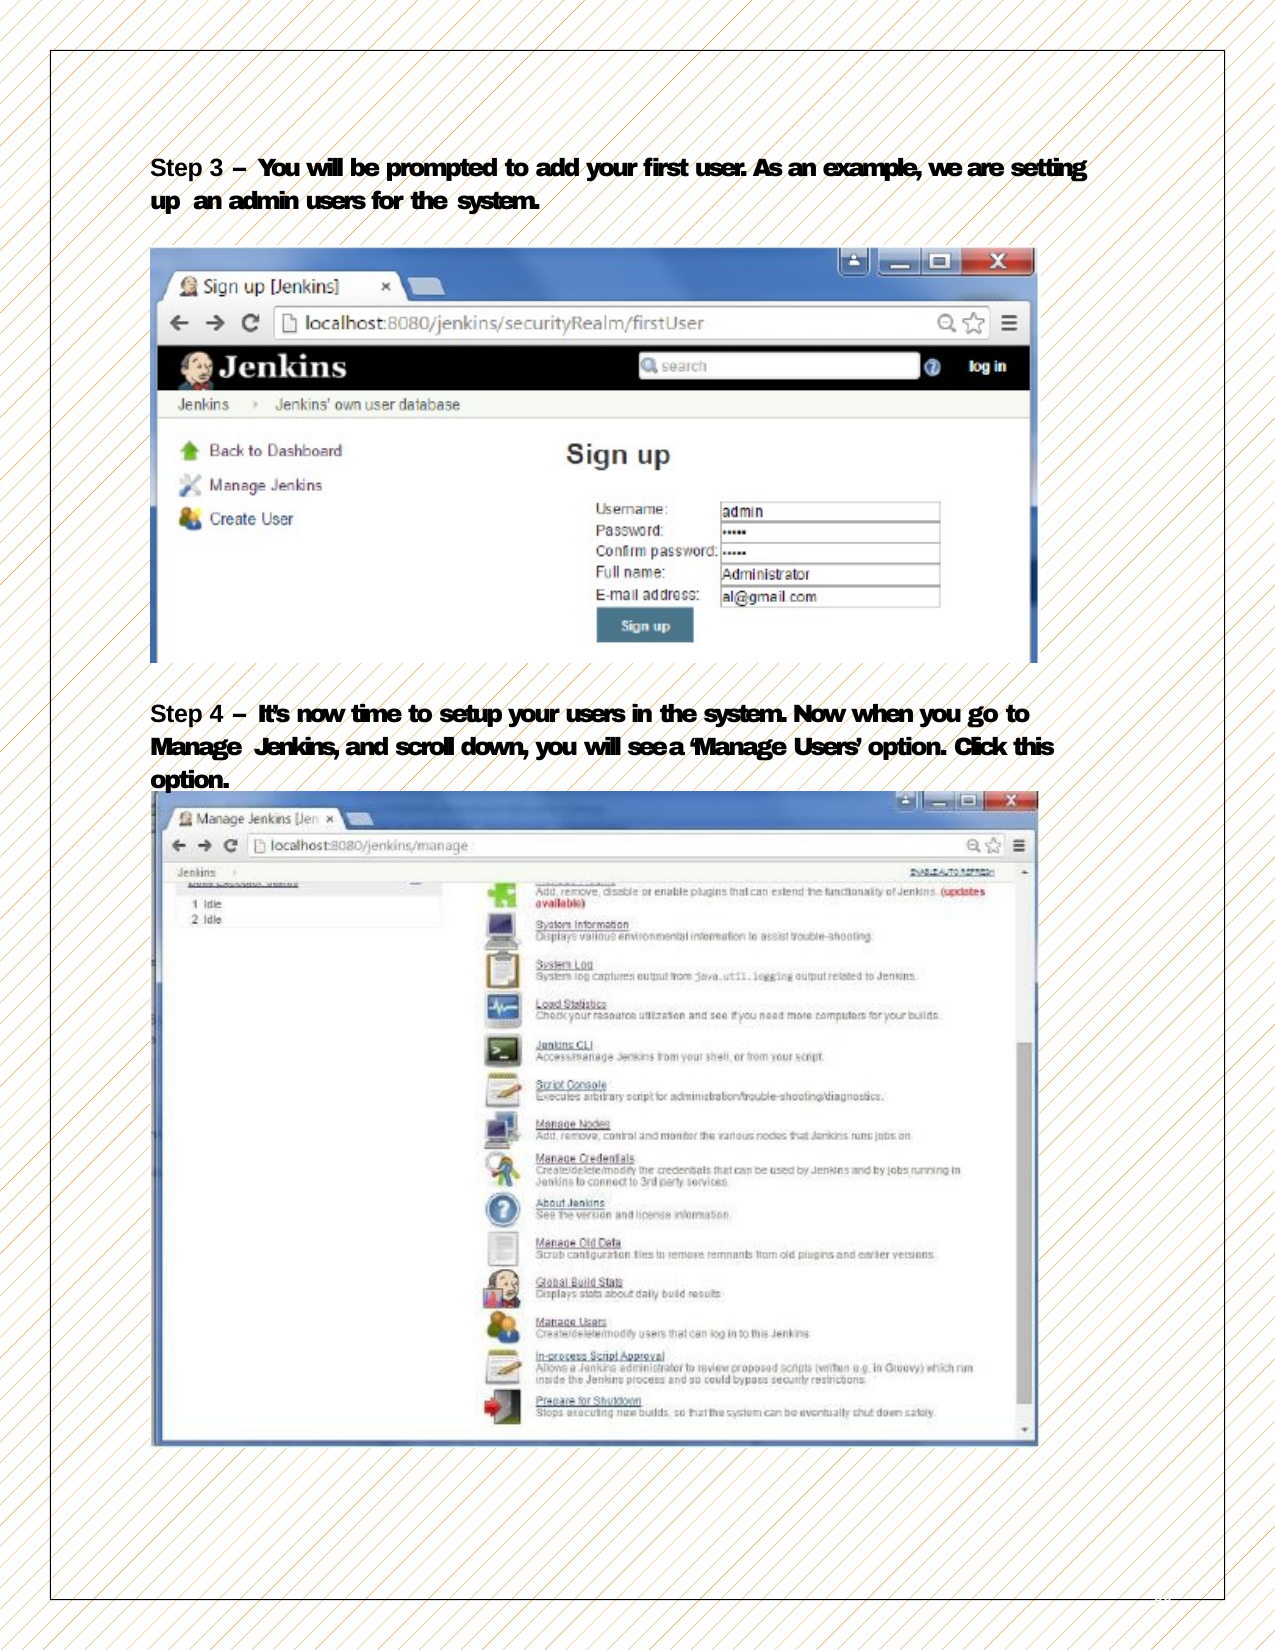

Step 3 − You will be prompted to add your first user. As an example, we are setting up  an admin users for the system.

Step 4 − It’s now time to setup your users in the system. Now when you go to Manage  Jenkins, and scroll down, you will see a ‘Manage Users’ option. Click this option.
88